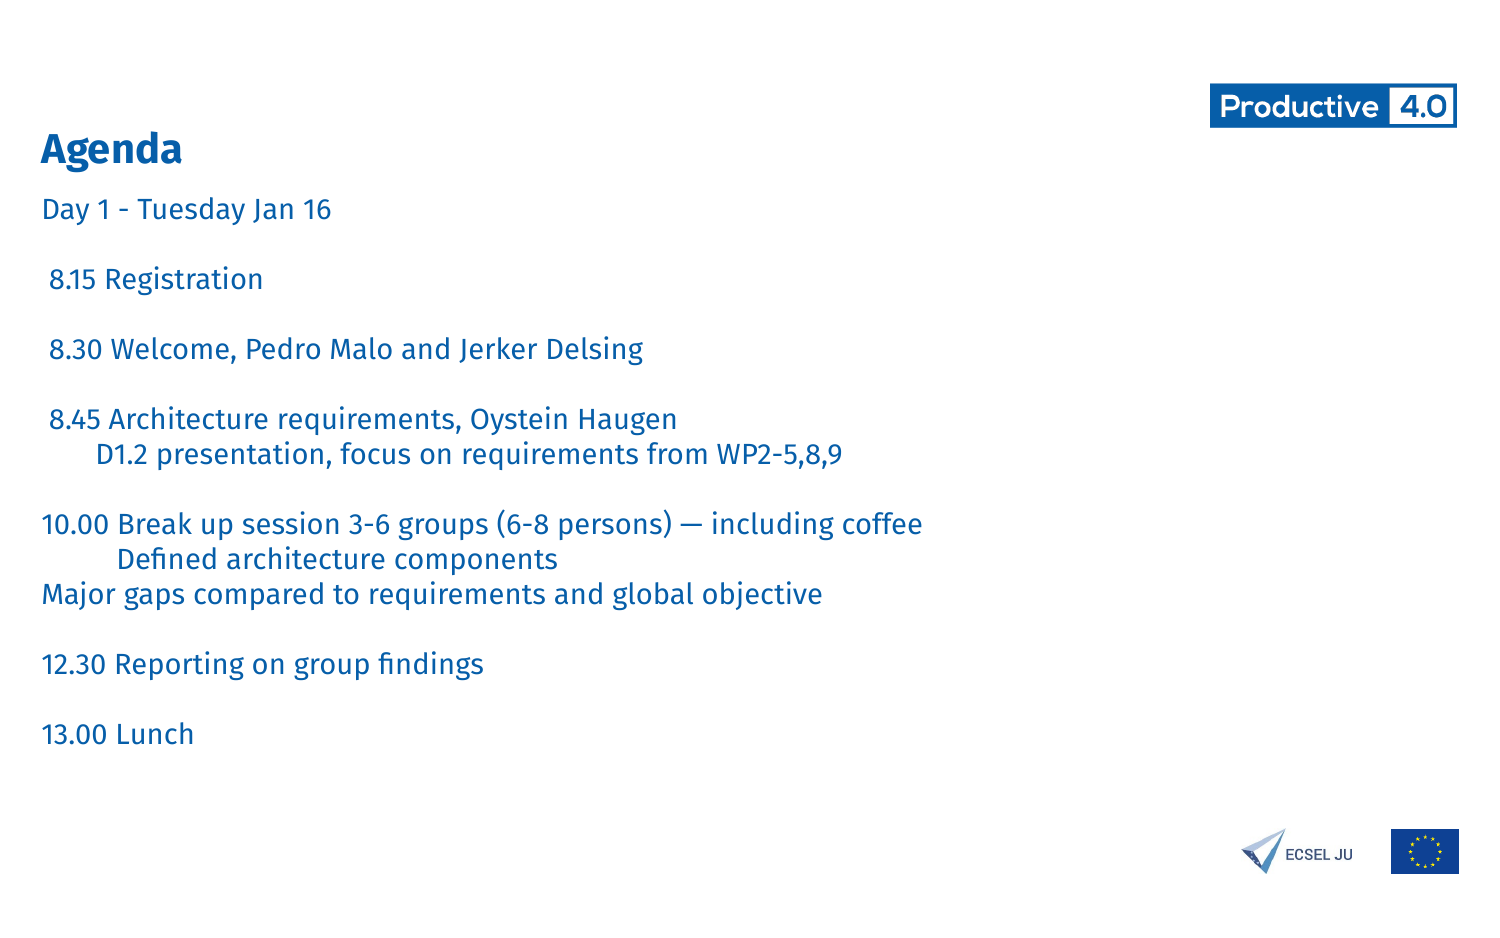

# Agenda
Day 1 - Tuesday Jan 16

 8.15 Registration

 8.30 Welcome, Pedro Malo and Jerker Delsing

 8.45 Architecture requirements, Oystein Haugen
       D1.2 presentation, focus on requirements from WP2-5,8,9
10.00 Break up session 3-6 groups (6-8 persons) — including coffee
Defined architecture components
Major gaps compared to requirements and global objective

12.30 Reporting on group findings
13.00 Lunch
8